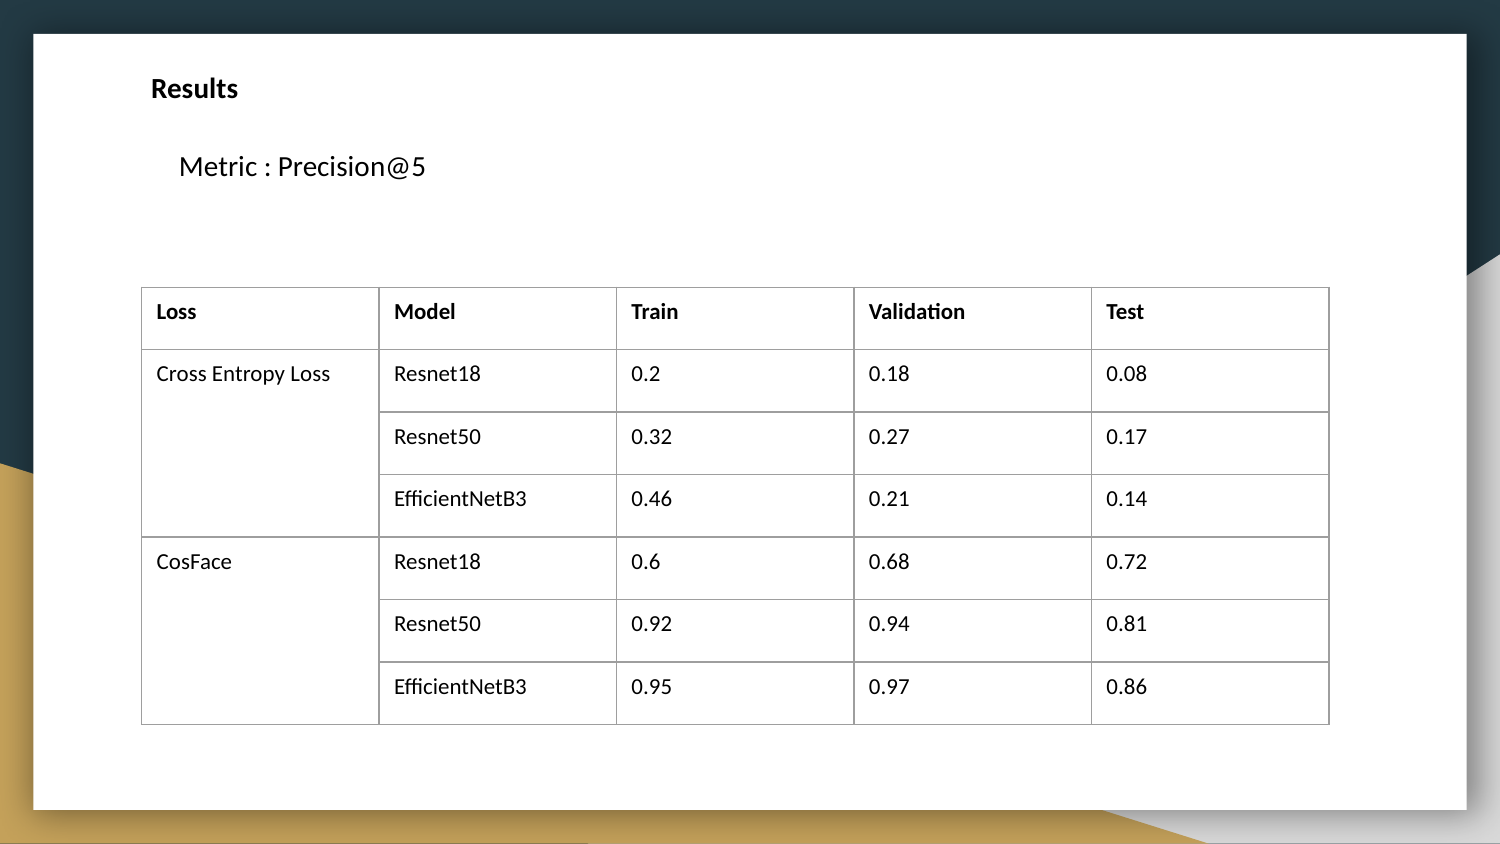

Results
Metric : Precision@5
| Loss | Model | Train | Validation | Test |
| --- | --- | --- | --- | --- |
| Cross Entropy Loss | Resnet18 | 0.2 | 0.18 | 0.08 |
|  | Resnet50 | 0.32 | 0.27 | 0.17 |
|  | EfficientNetB3 | 0.46 | 0.21 | 0.14 |
| CosFace | Resnet18 | 0.6 | 0.68 | 0.72 |
|  | Resnet50 | 0.92 | 0.94 | 0.81 |
|  | EfficientNetB3 | 0.95 | 0.97 | 0.86 |